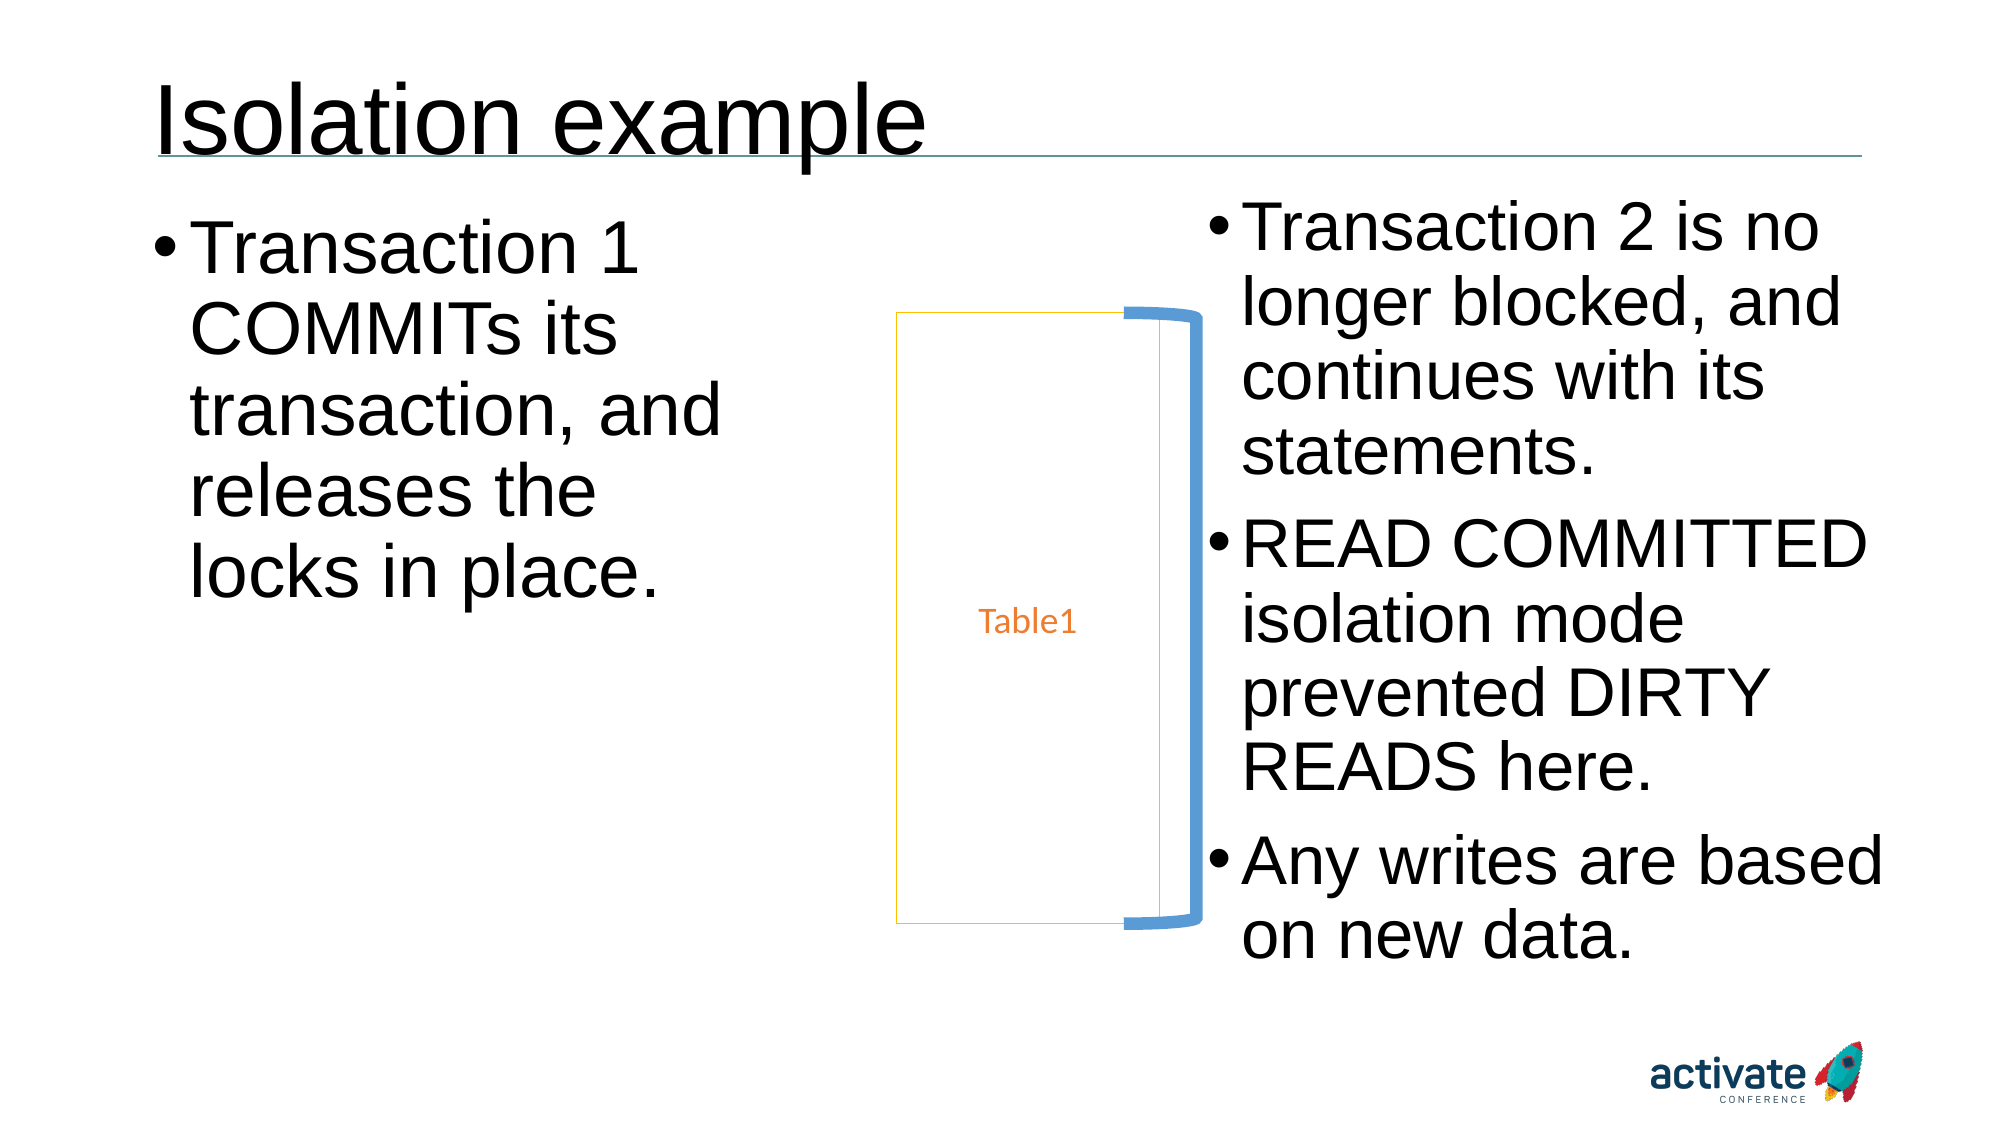

# Isolation example
Transaction 2 is no longer blocked, and continues with its statements.
READ COMMITTED isolation mode prevented DIRTY READS here.
Any writes are based on new data.
Transaction 2 begins in the default
READ COMMITTED isolation mode, and wants to SELECT all the records from this table.
It is blocked.
Transaction 2 begins in the default
READ COMMITTED isolation mode, and wants to SELECT all the records from this table.
It is blocked.
Transaction 1 begins a transaction to UPDATE several records.
Transaction 1 COMMITs its transaction, and releases the locks in place.
Table1
Locked
Table1